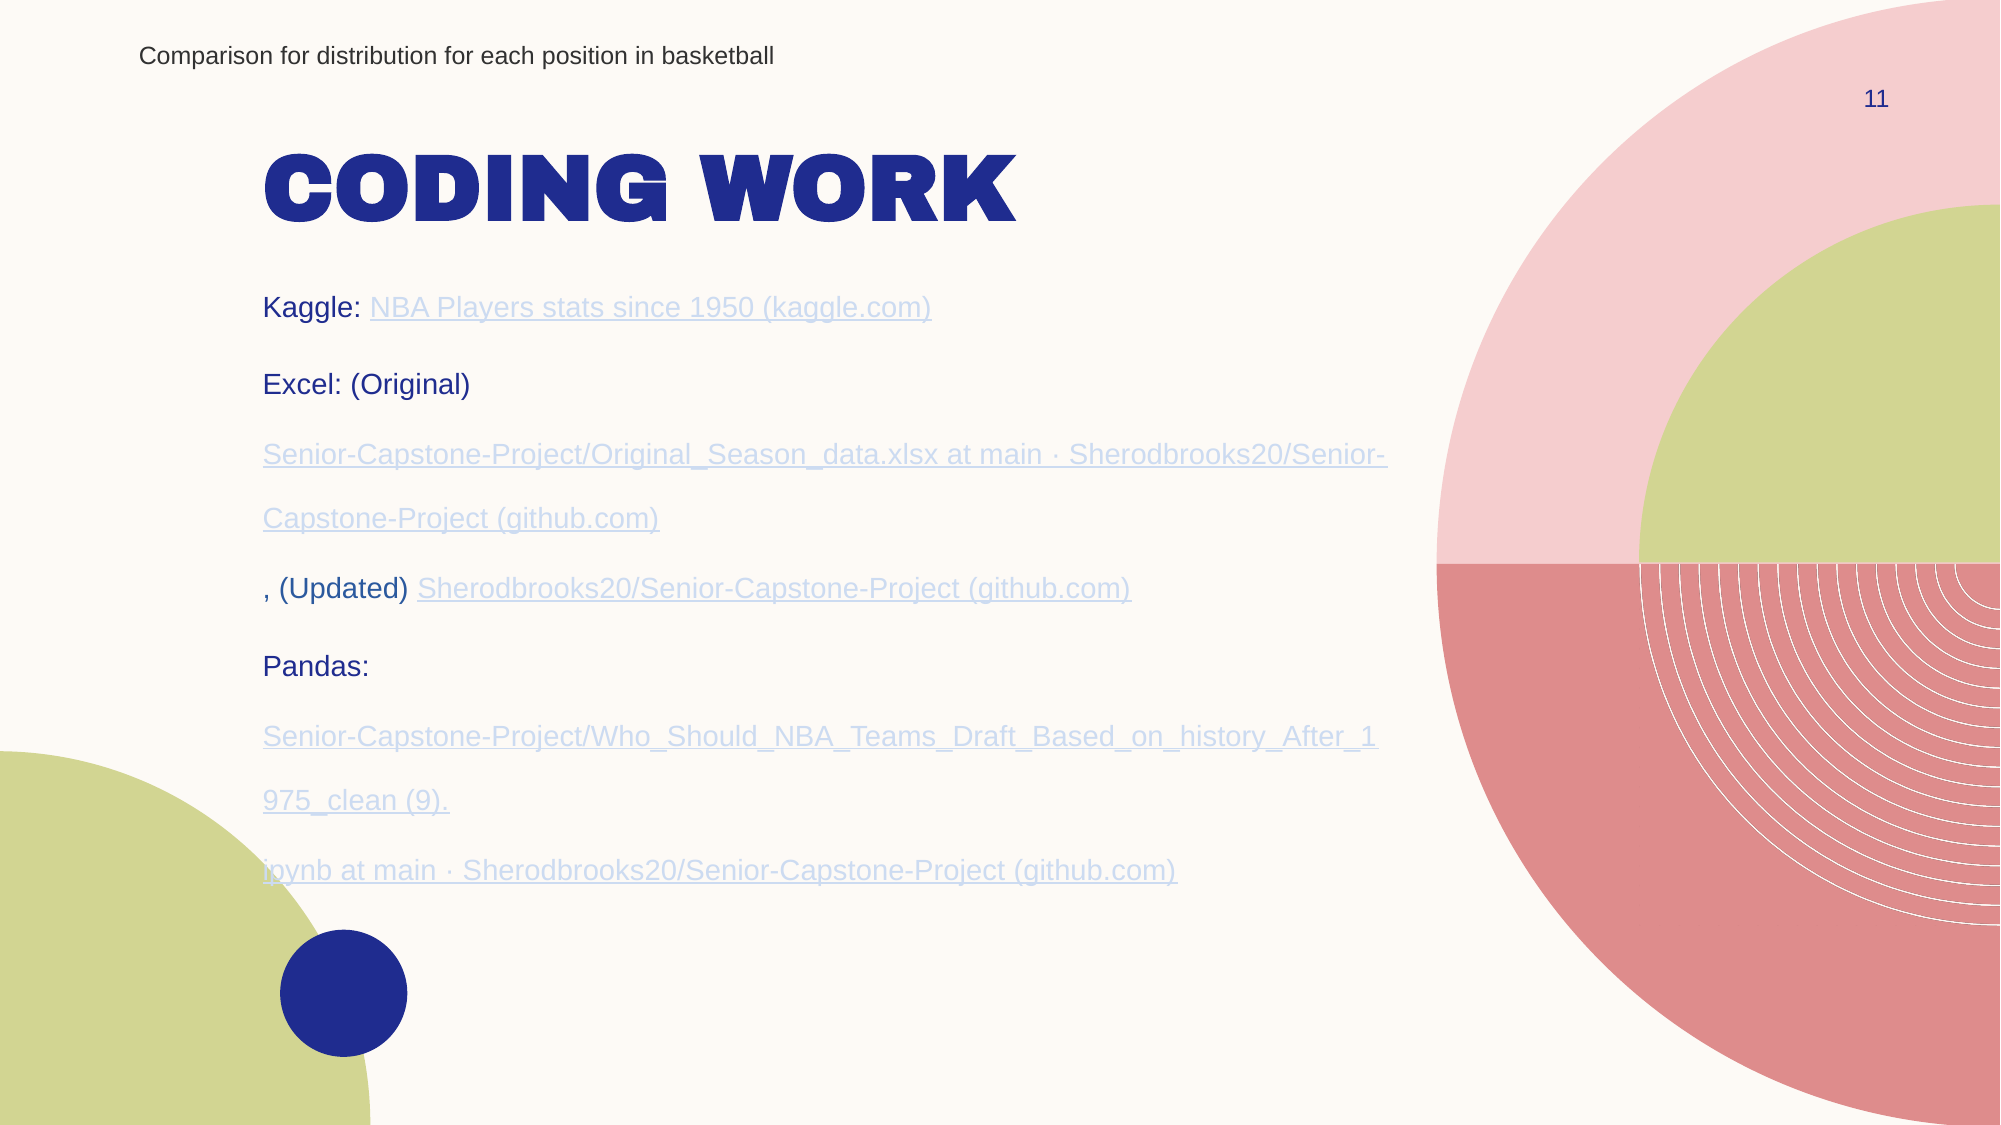

Comparison for distribution for each position in basketball
11
# Coding work
Kaggle: NBA Players stats since 1950 (kaggle.com)
Excel: (Original)Senior-Capstone-Project/Original_Season_data.xlsx at main · Sherodbrooks20/Senior-Capstone-Project (github.com), (Updated) Sherodbrooks20/Senior-Capstone-Project (github.com)
Pandas: Senior-Capstone-Project/Who_Should_NBA_Teams_Draft_Based_on_history_After_1975_clean (9).ipynb at main · Sherodbrooks20/Senior-Capstone-Project (github.com)